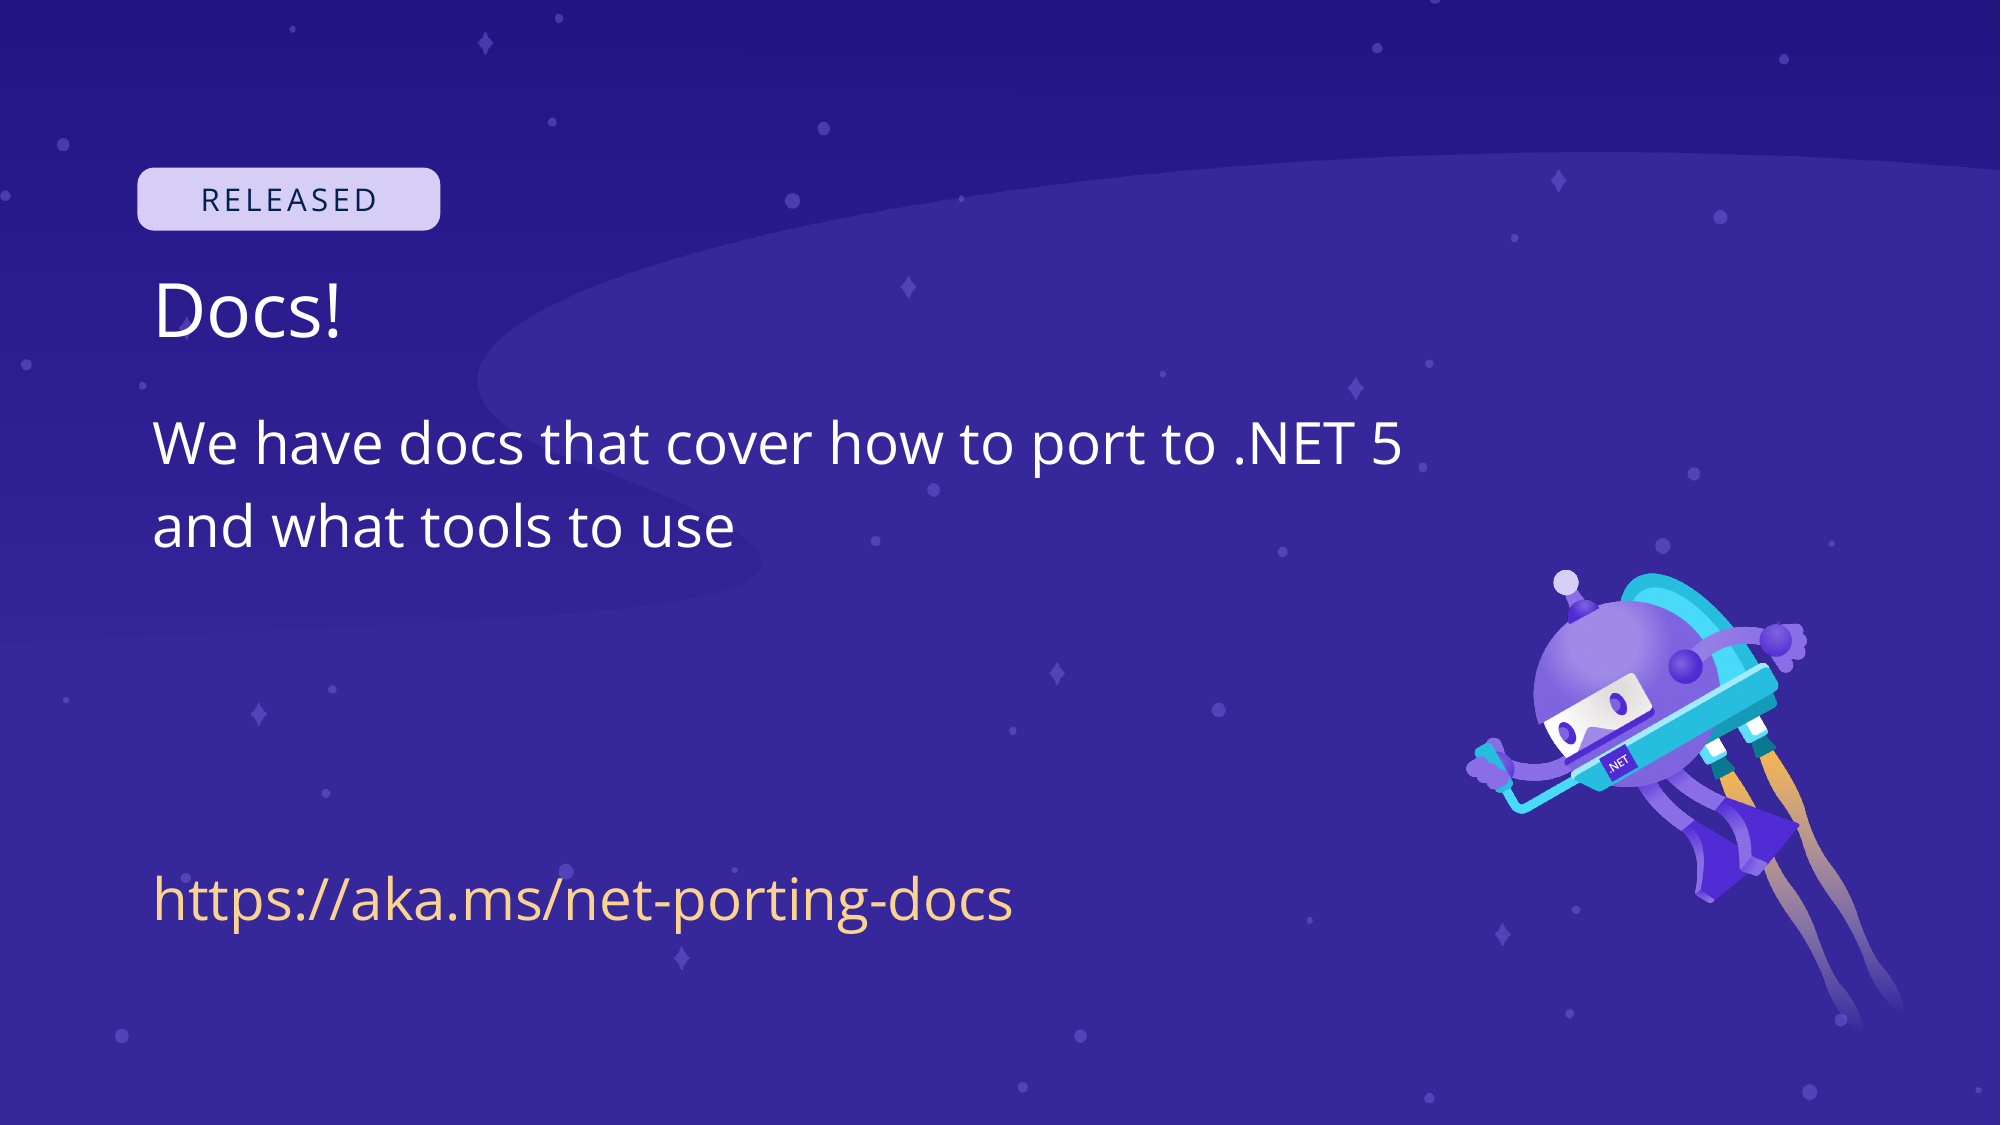

# Docs!
We have docs that cover how to port to .NET 5
and what tools to use
https://aka.ms/net-porting-docs